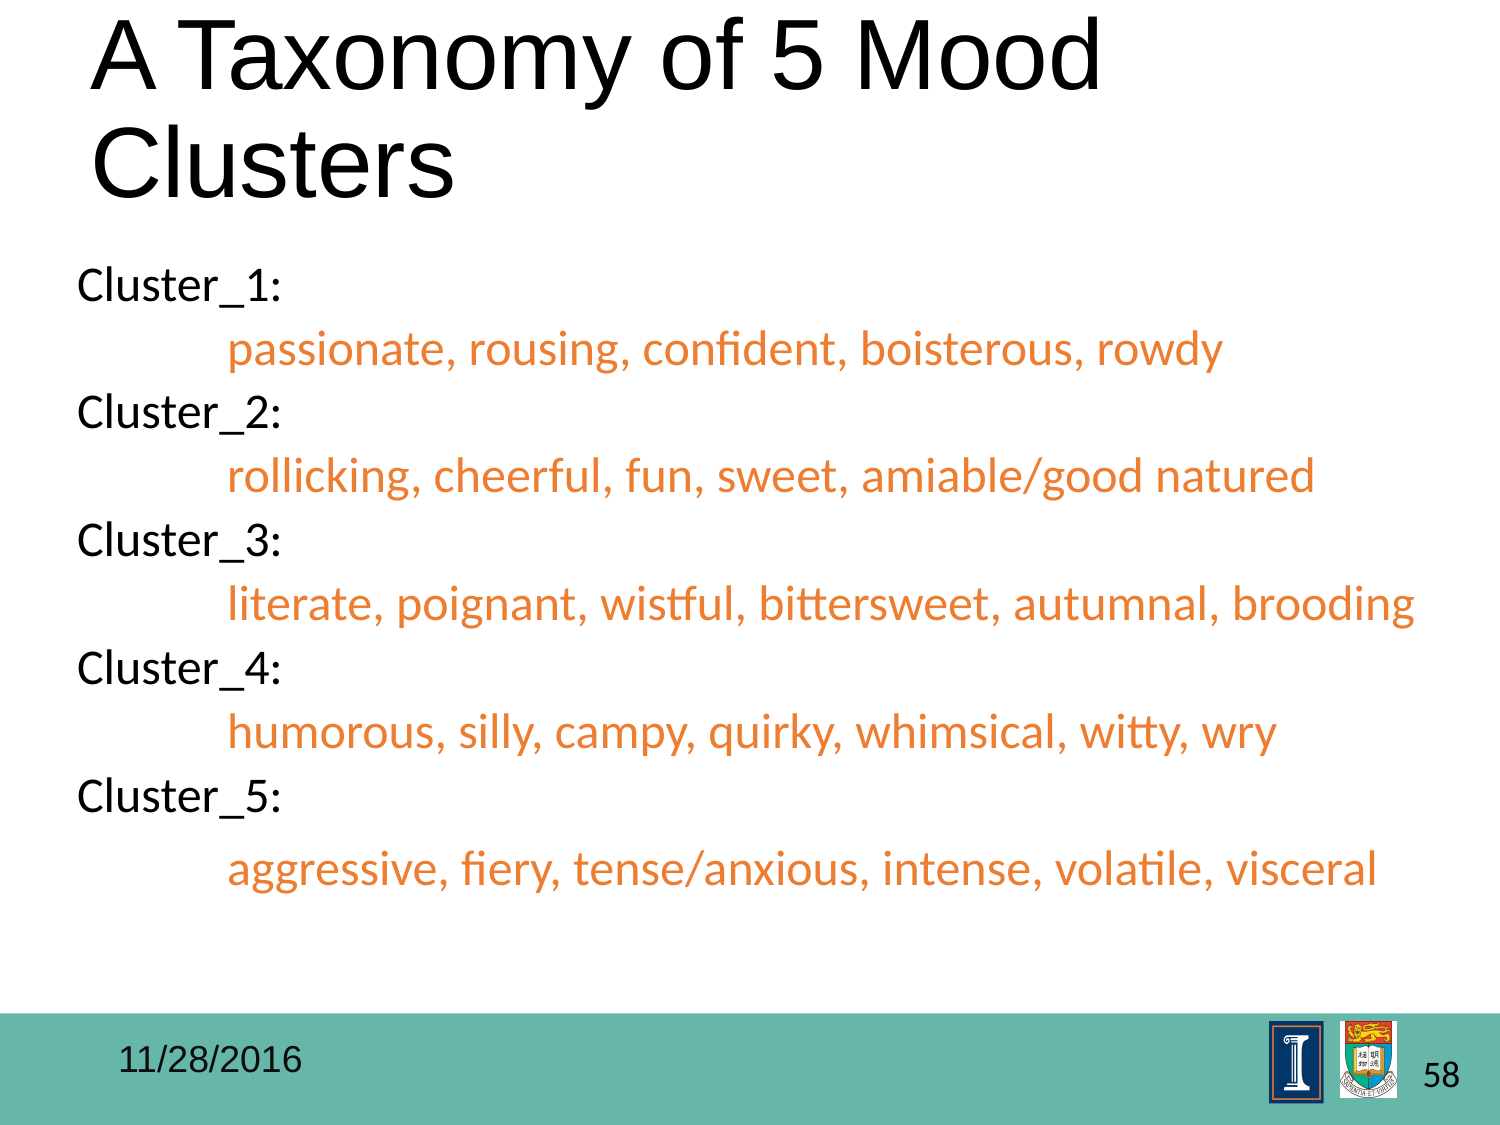

# A Taxonomy of 5 Mood Clusters
Cluster_1:
	passionate, rousing, confident, boisterous, rowdy
Cluster_2:
	rollicking, cheerful, fun, sweet, amiable/good natured
Cluster_3:
	literate, poignant, wistful, bittersweet, autumnal, brooding
Cluster_4:
	humorous, silly, campy, quirky, whimsical, witty, wry
Cluster_5:
	aggressive, fiery, tense/anxious, intense, volatile, visceral
11/28/2016
58